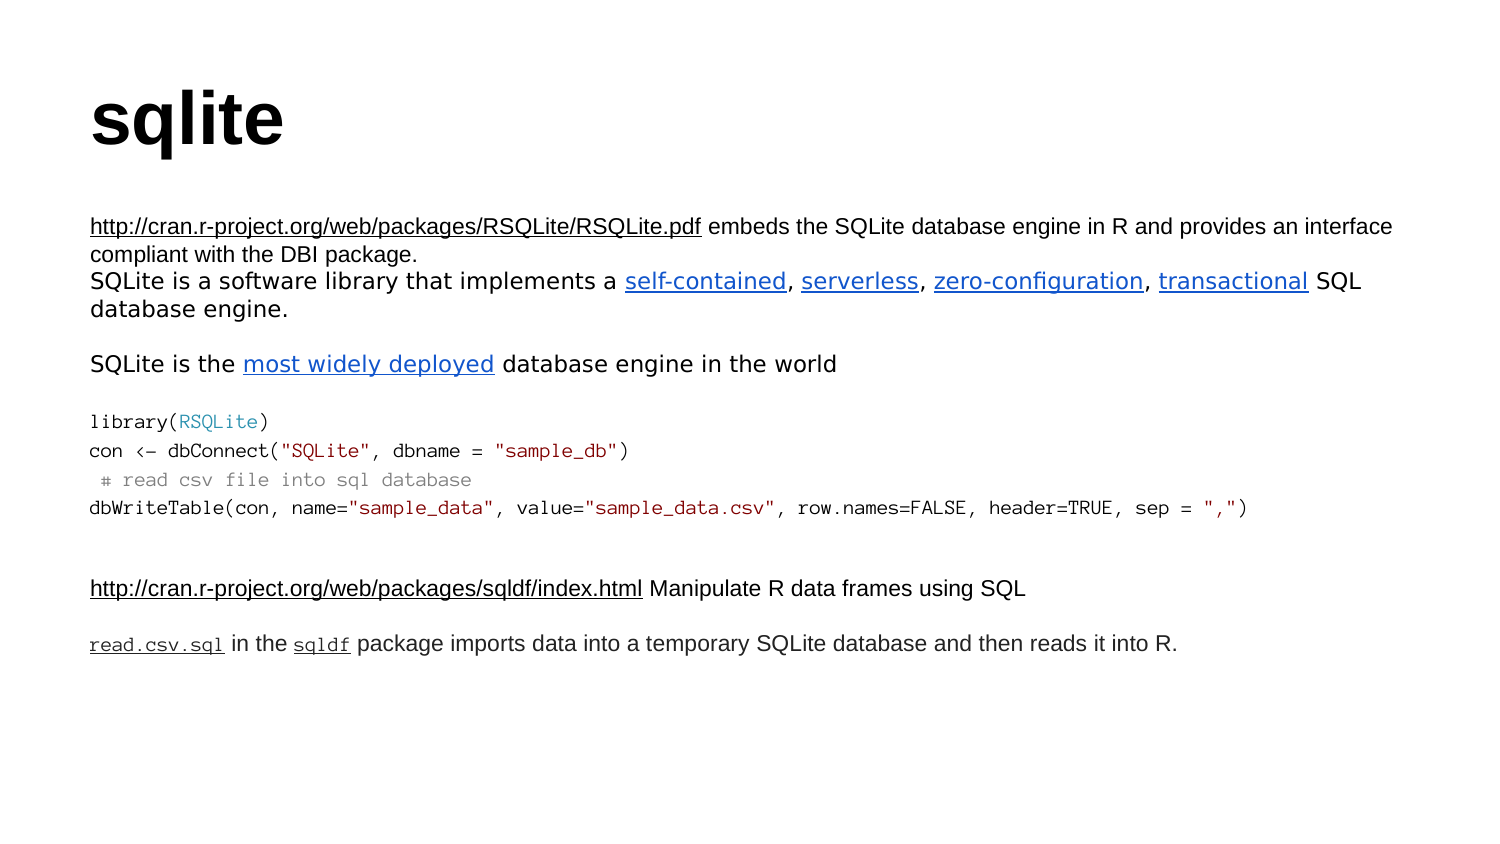

# sqlite
http://cran.r-project.org/web/packages/RSQLite/RSQLite.pdf embeds the SQLite database engine in R and provides an interface compliant with the DBI package.
SQLite is a software library that implements a self-contained, serverless, zero-configuration, transactional SQL database engine.

SQLite is the most widely deployed database engine in the world

library(RSQLite)
con <- dbConnect("SQLite", dbname = "sample_db")
 # read csv file into sql database
dbWriteTable(con, name="sample_data", value="sample_data.csv", row.names=FALSE, header=TRUE, sep = ",")

http://cran.r-project.org/web/packages/sqldf/index.html Manipulate R data frames using SQL

read.csv.sql in the sqldf package imports data into a temporary SQLite database and then reads it into R.